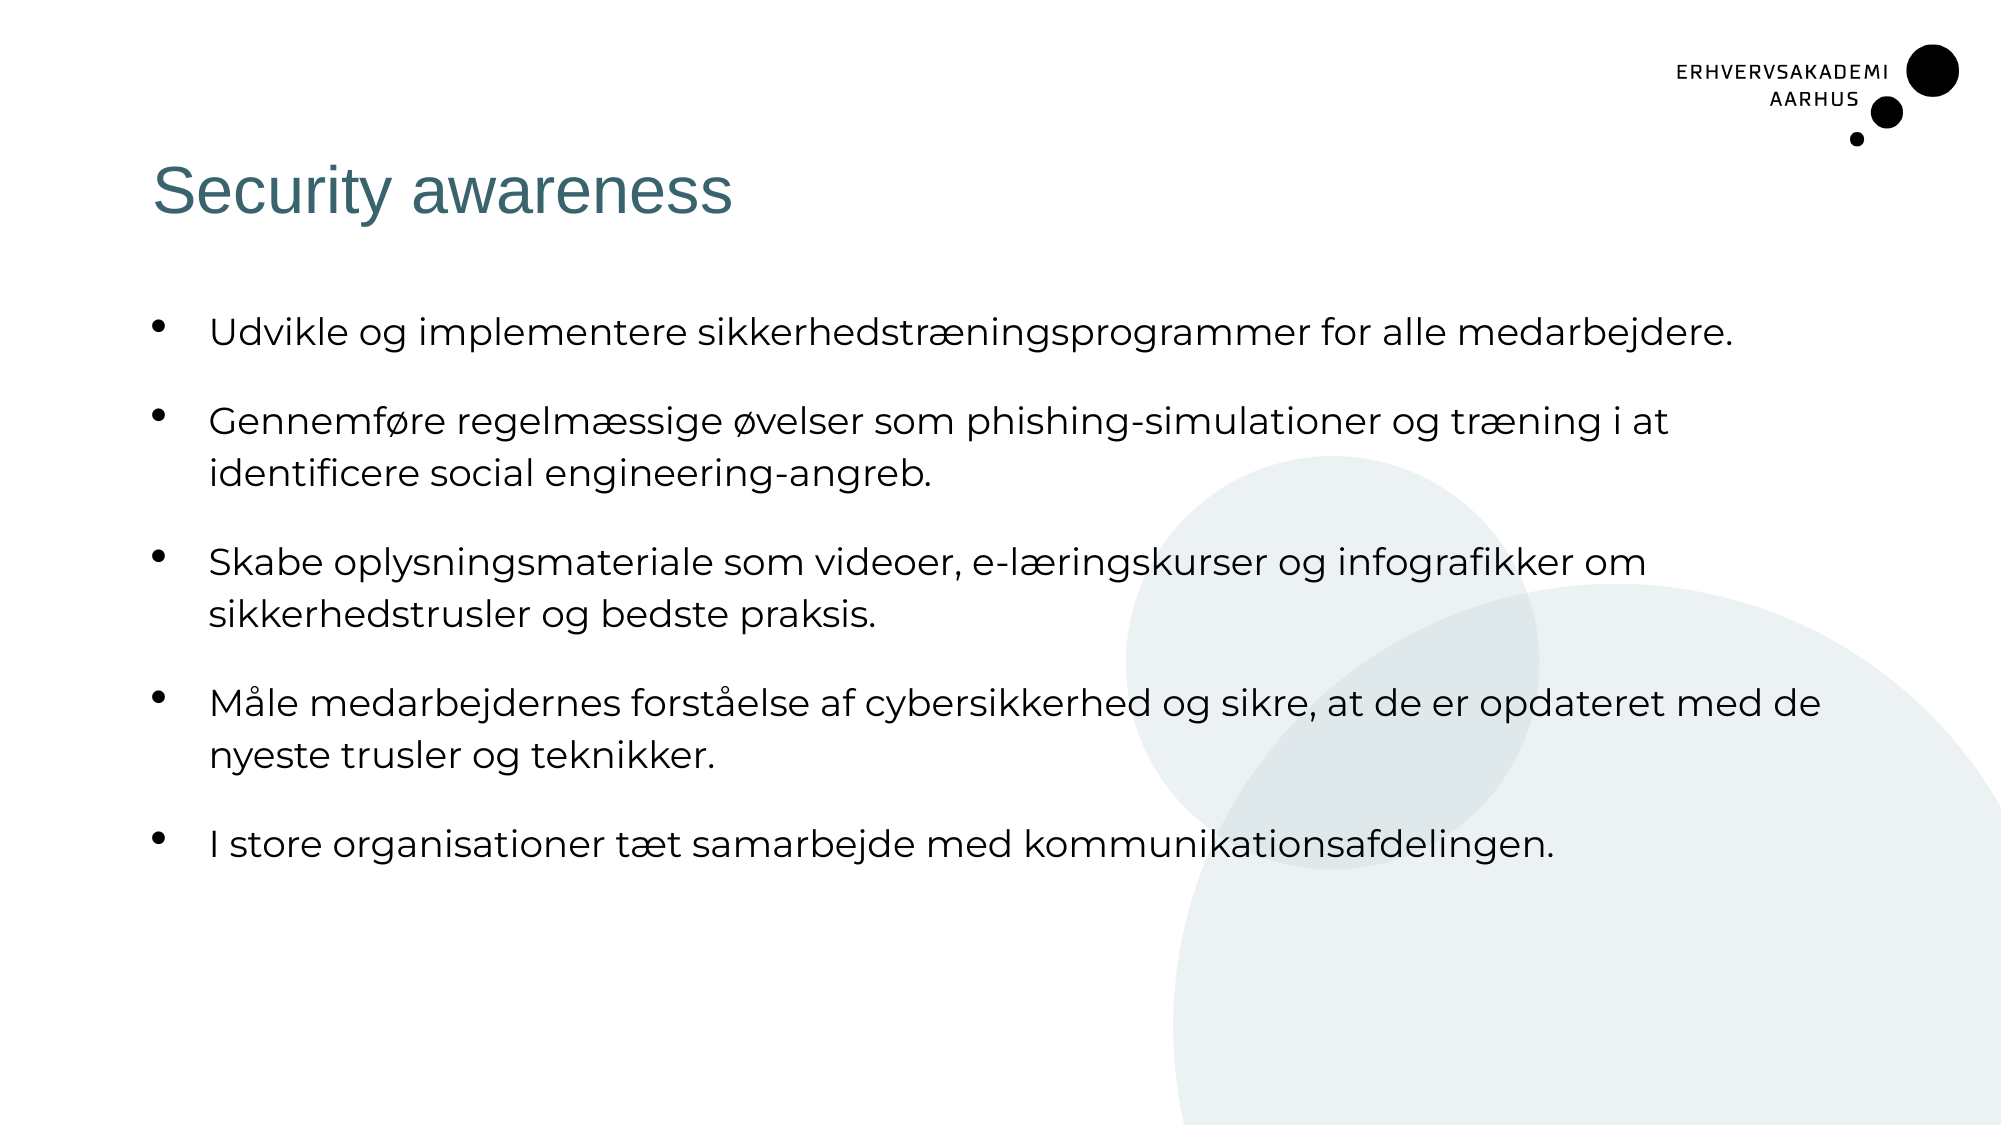

# Security awareness
Udvikle og implementere sikkerhedstræningsprogrammer for alle medarbejdere.
Gennemføre regelmæssige øvelser som phishing-simulationer og træning i at identificere social engineering-angreb.
Skabe oplysningsmateriale som videoer, e-læringskurser og infografikker om sikkerhedstrusler og bedste praksis.
Måle medarbejdernes forståelse af cybersikkerhed og sikre, at de er opdateret med de nyeste trusler og teknikker.
I store organisationer tæt samarbejde med kommunikationsafdelingen.